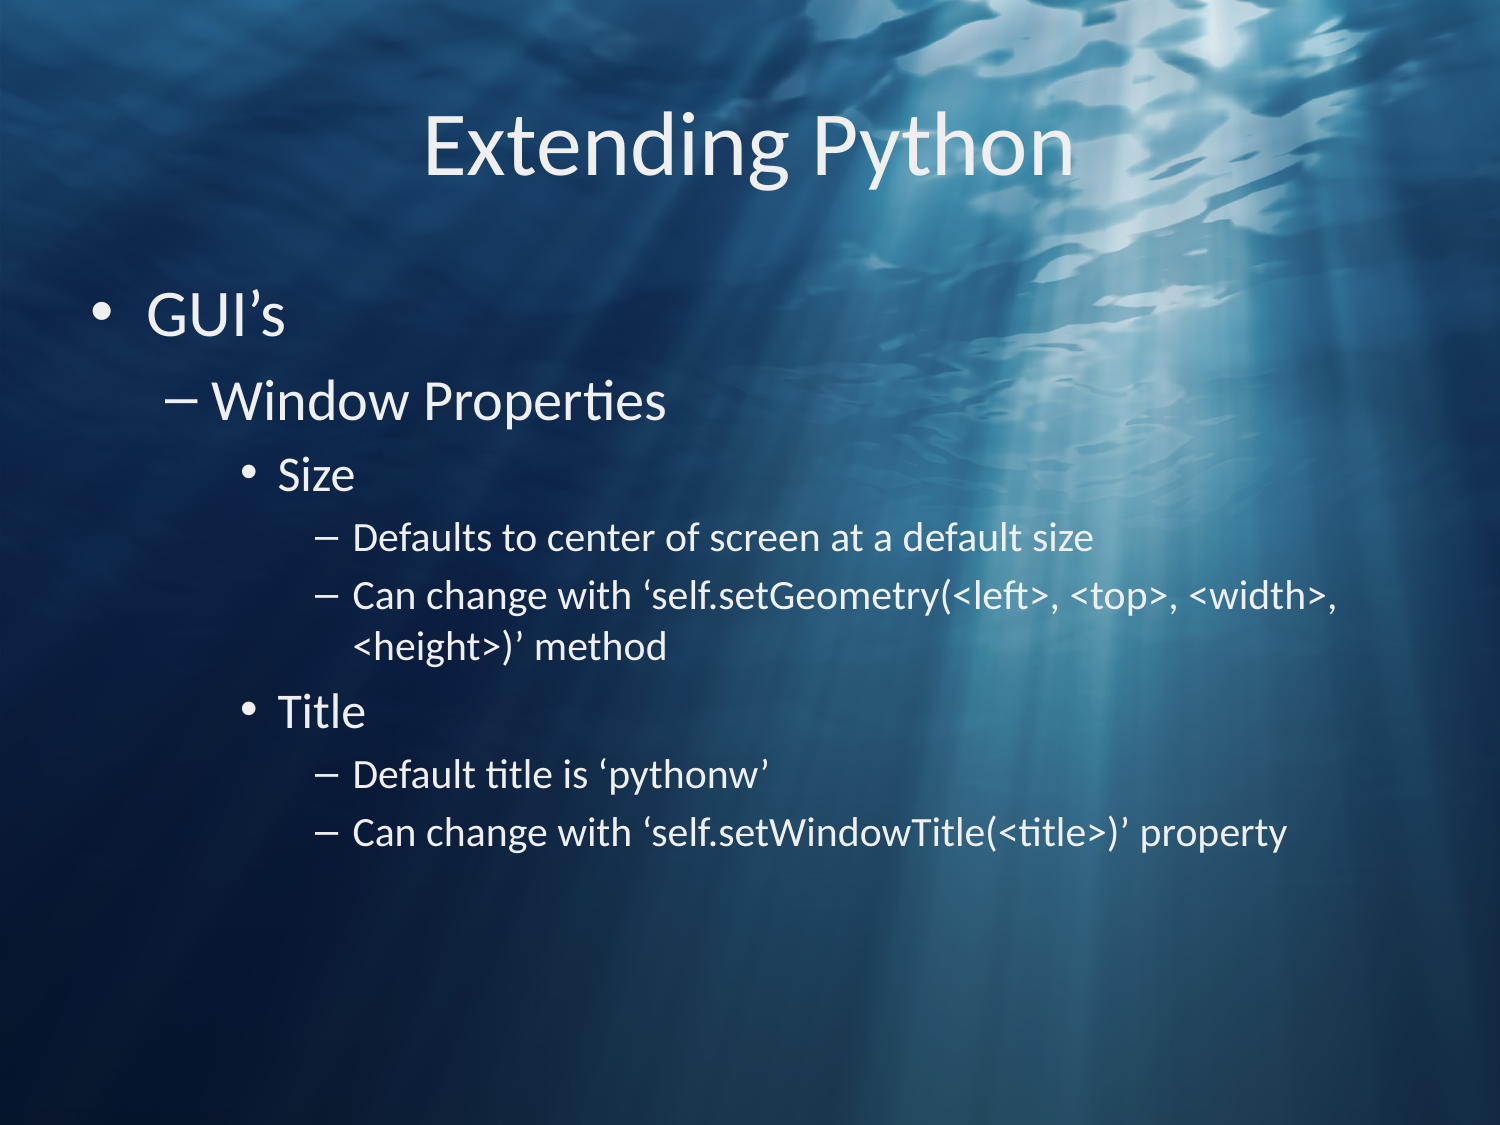

# Extending Python
GUI’s
Window Properties
Size
Defaults to center of screen at a default size
Can change with ‘self.setGeometry(<left>, <top>, <width>, <height>)’ method
Title
Default title is ‘pythonw’
Can change with ‘self.setWindowTitle(<title>)’ property